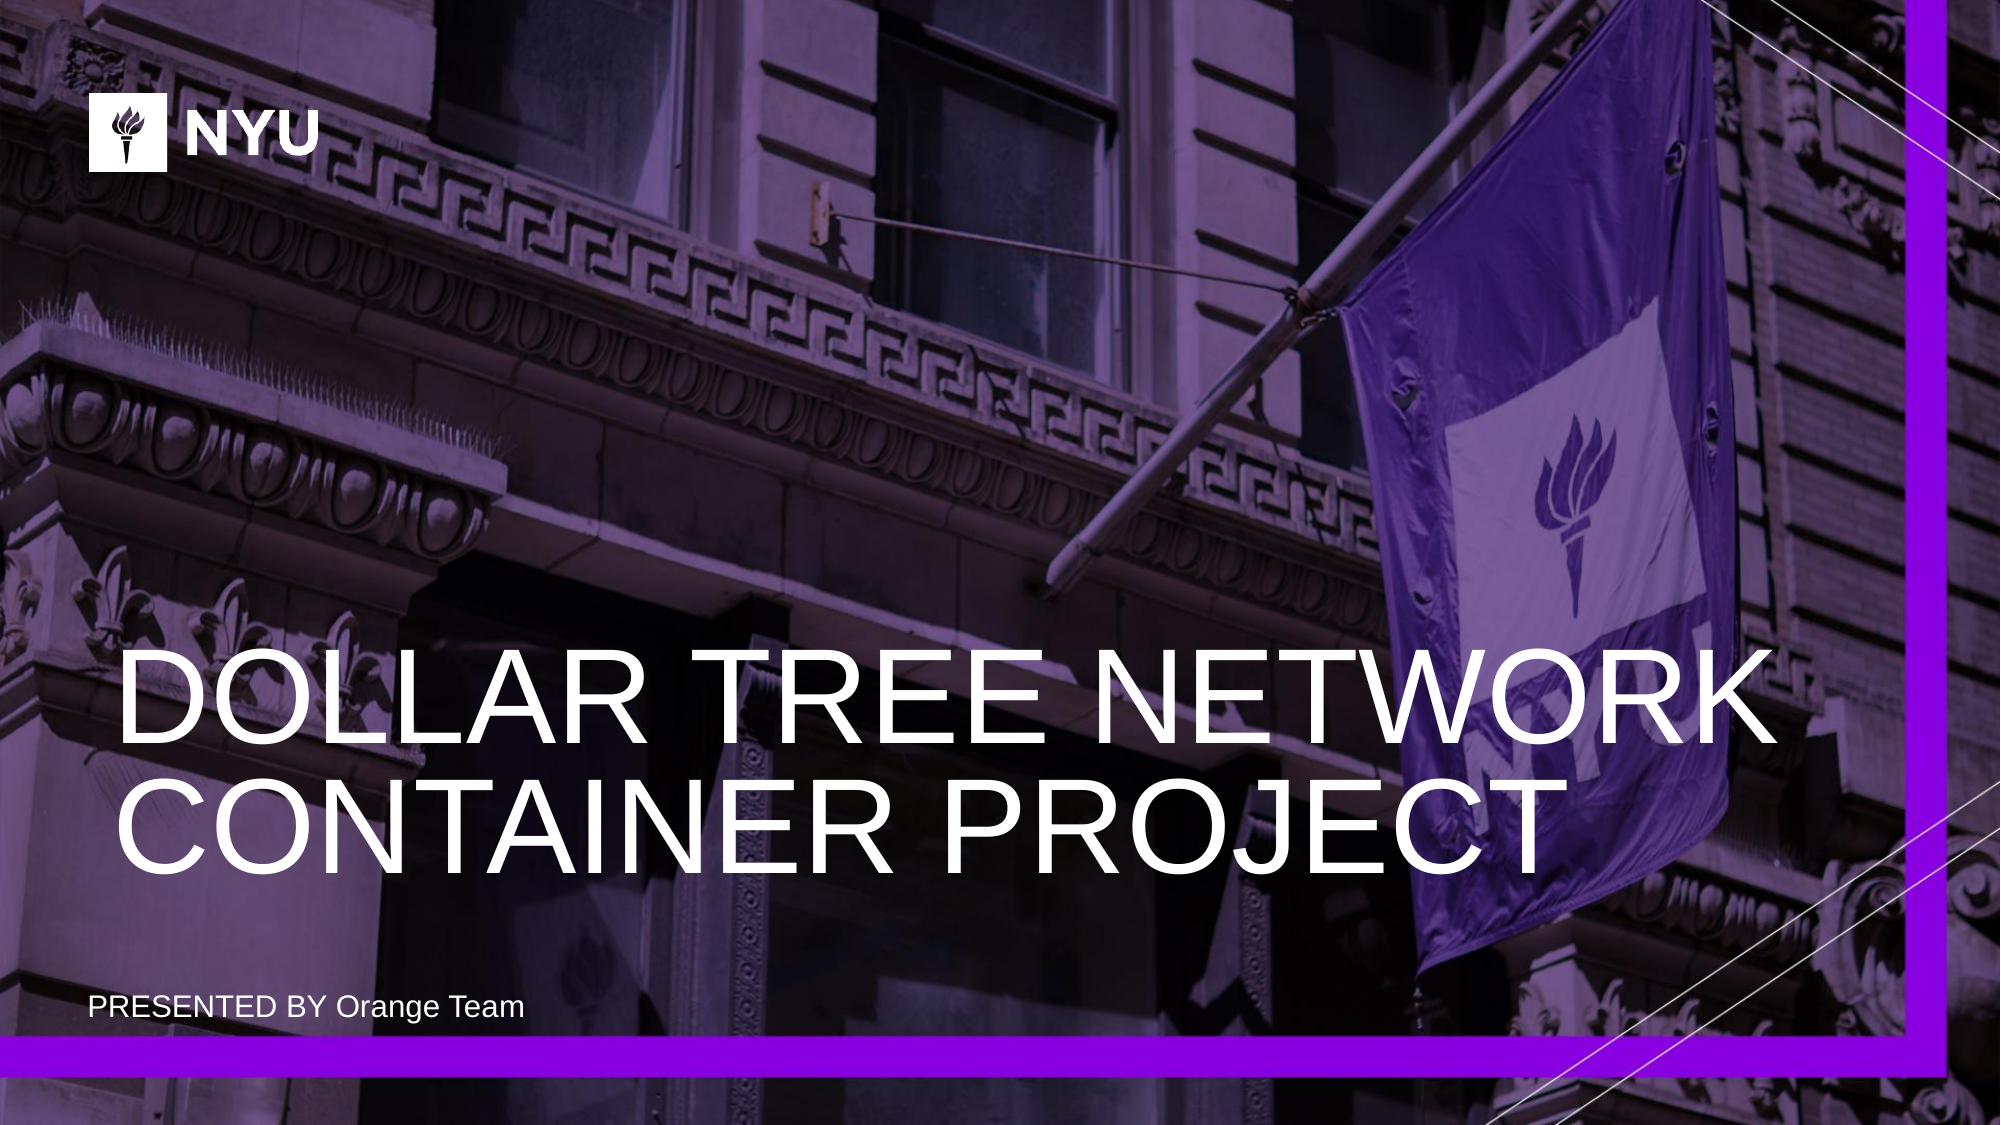

# DOLLAR TREE NETWORK CONTAINER PROJECT
PRESENTED BY Orange Team